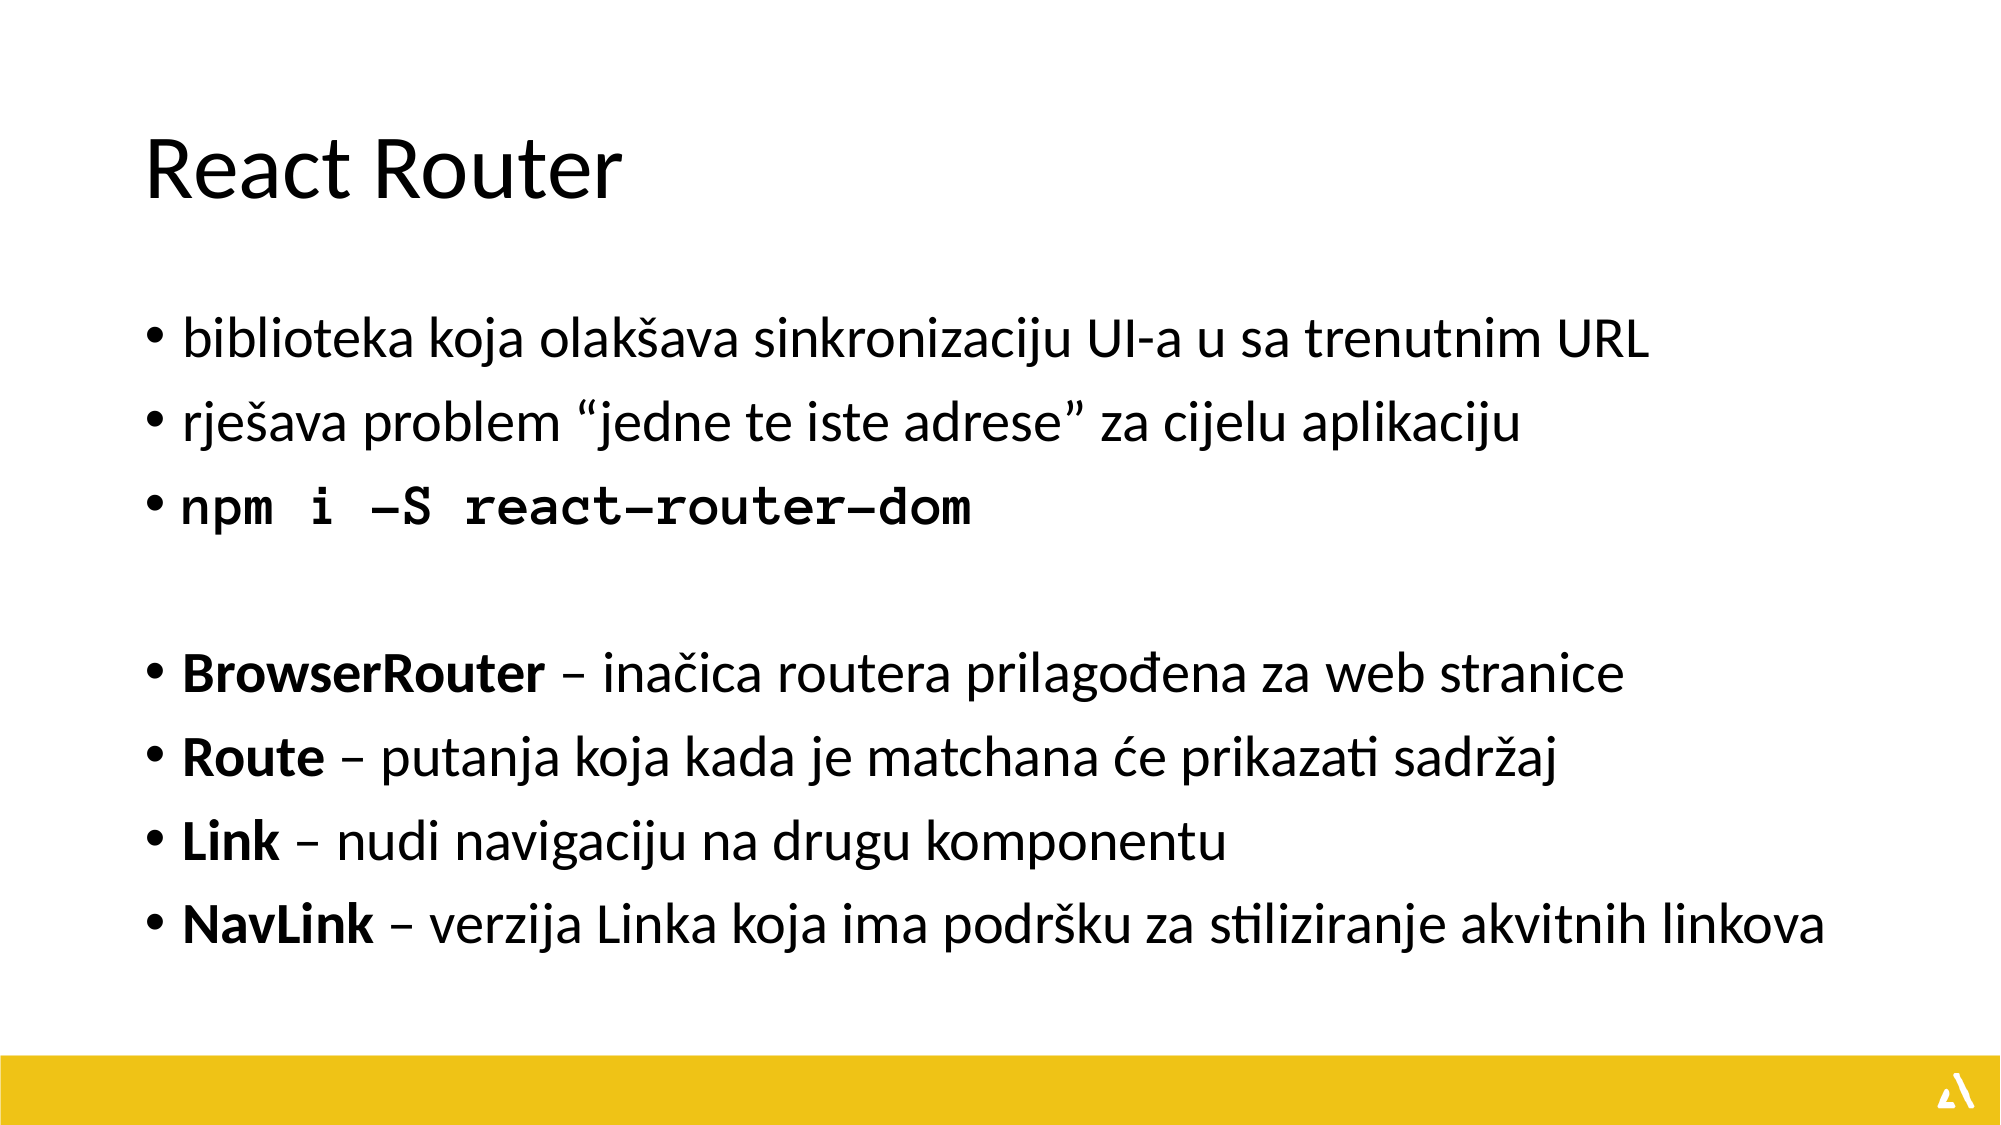

# React Router
biblioteka koja olakšava sinkronizaciju UI-a u sa trenutnim URL
rješava problem “jedne te iste adrese” za cijelu aplikaciju
npm i -S react-router-dom

BrowserRouter – inačica routera prilagođena za web stranice
Route – putanja koja kada je matchana će prikazati sadržaj
Link – nudi navigaciju na drugu komponentu
NavLink – verzija Linka koja ima podršku za stiliziranje akvitnih linkova